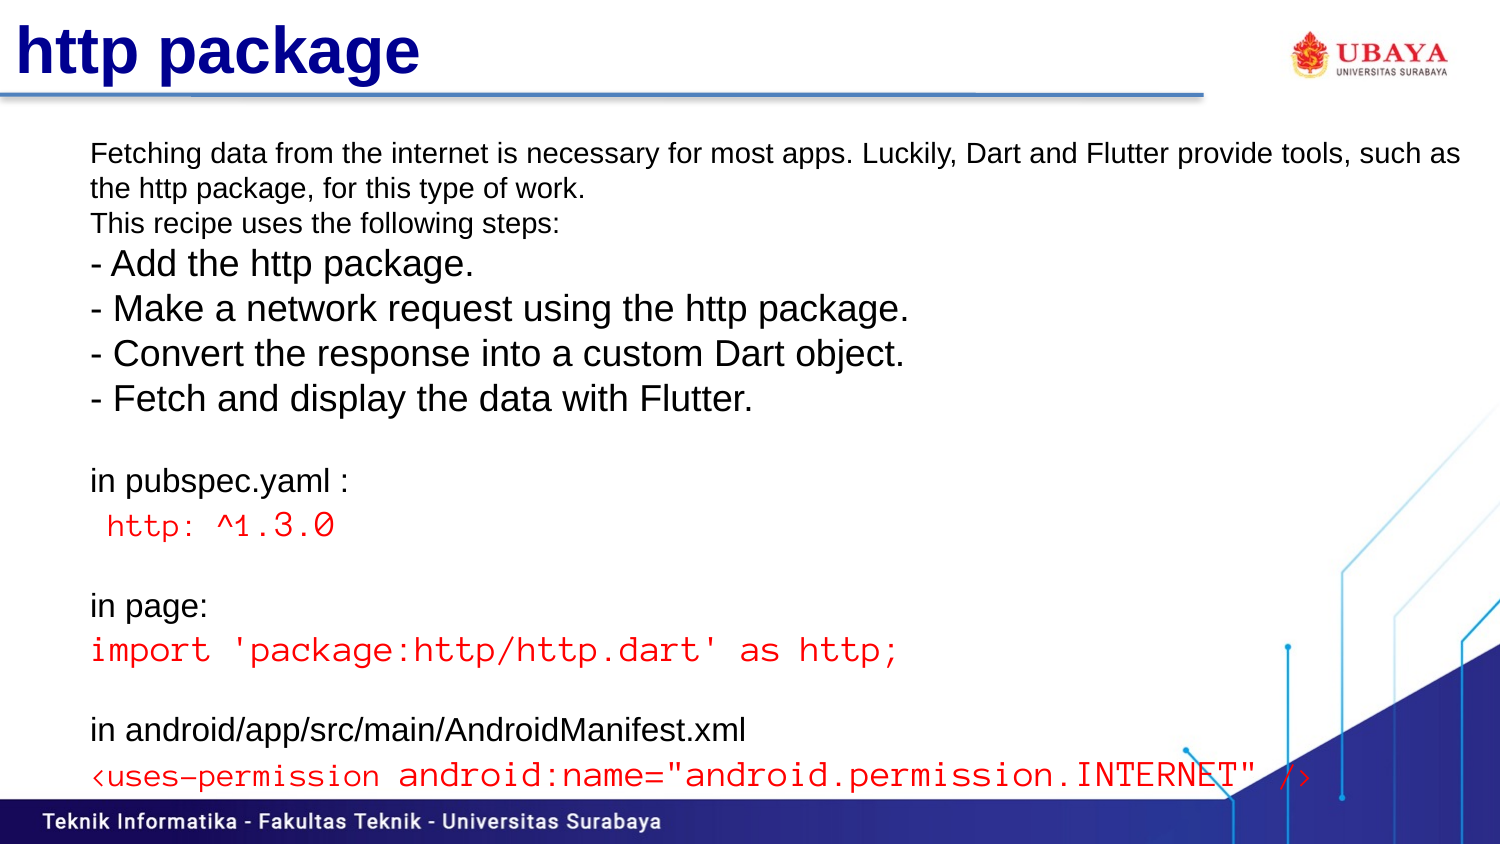

# http package

Fetching data from the internet is necessary for most apps. Luckily, Dart and Flutter provide tools, such as the http package, for this type of work.
This recipe uses the following steps:
- Add the http package.
- Make a network request using the http package.
- Convert the response into a custom Dart object.
- Fetch and display the data with Flutter.

in pubspec.yaml :
  http: ^1.3.0

in page:
import 'package:http/http.dart' as http;

in android/app/src/main/AndroidManifest.xml
<uses-permission android:name="android.permission.INTERNET" />